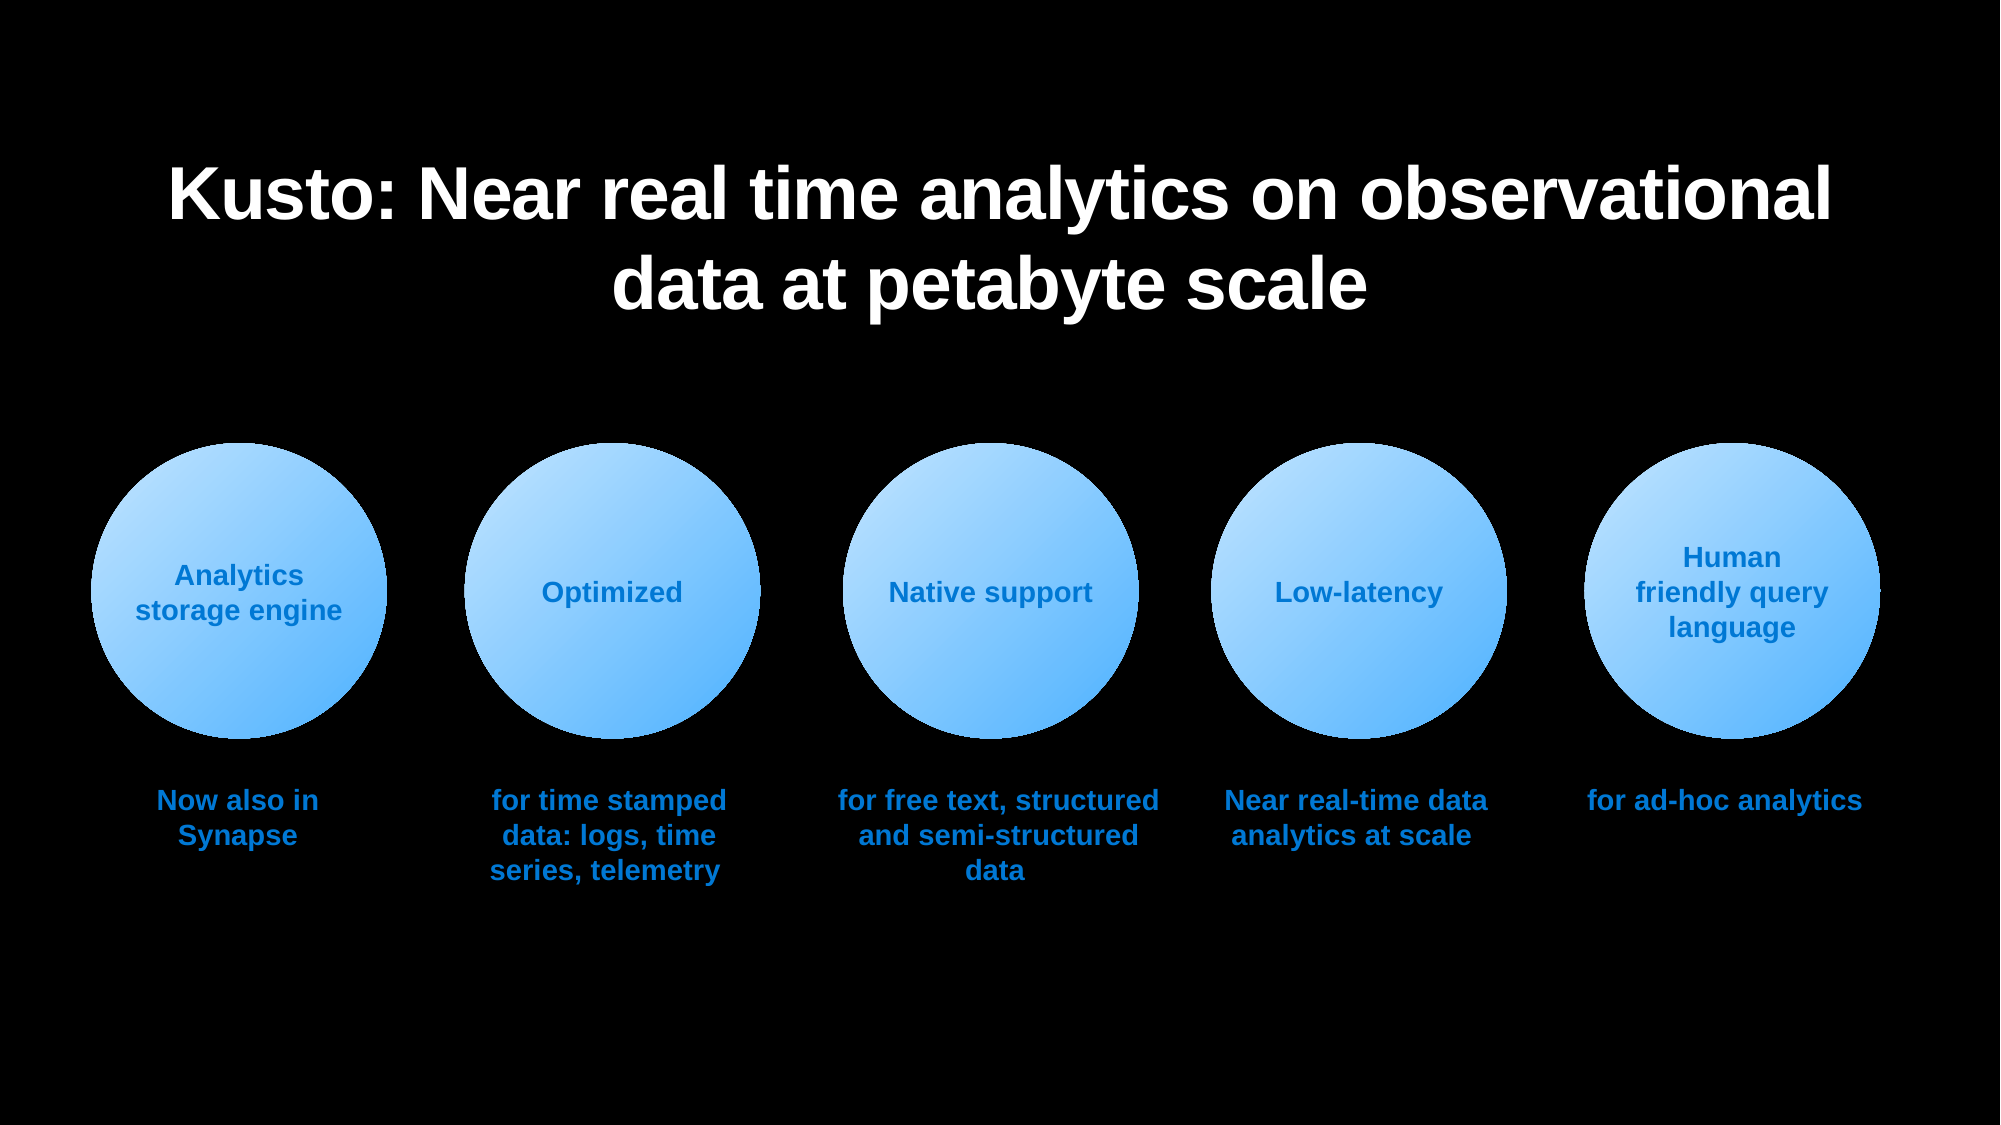

# Kusto: Near real time analytics on observational data at petabyte scale
Large global footprint, offering storage in 54 data centers WW
Multi-geo capacities
119 local and international compliance standards
34 local and international industry certifications
Service tags
Private links
VNet
TLS 1.2 enforcement
BYOK encryption via Azure Key Vault
Double encryption
at rest
Classify and protect
data with MIP
Monitor and protect
data with MCAS
Integrated security policy management, audit and compliance
Power BI tenant admin governance - permissions, settings, metrics
Analytics storage engine
Optimized
Native support
Low-latency
Human friendly query language
Now also in Synapse
for time stamped data: logs, time series, telemetry
for free text, structured and semi-structured data
Near real-time data analytics at scale
for ad-hoc analytics